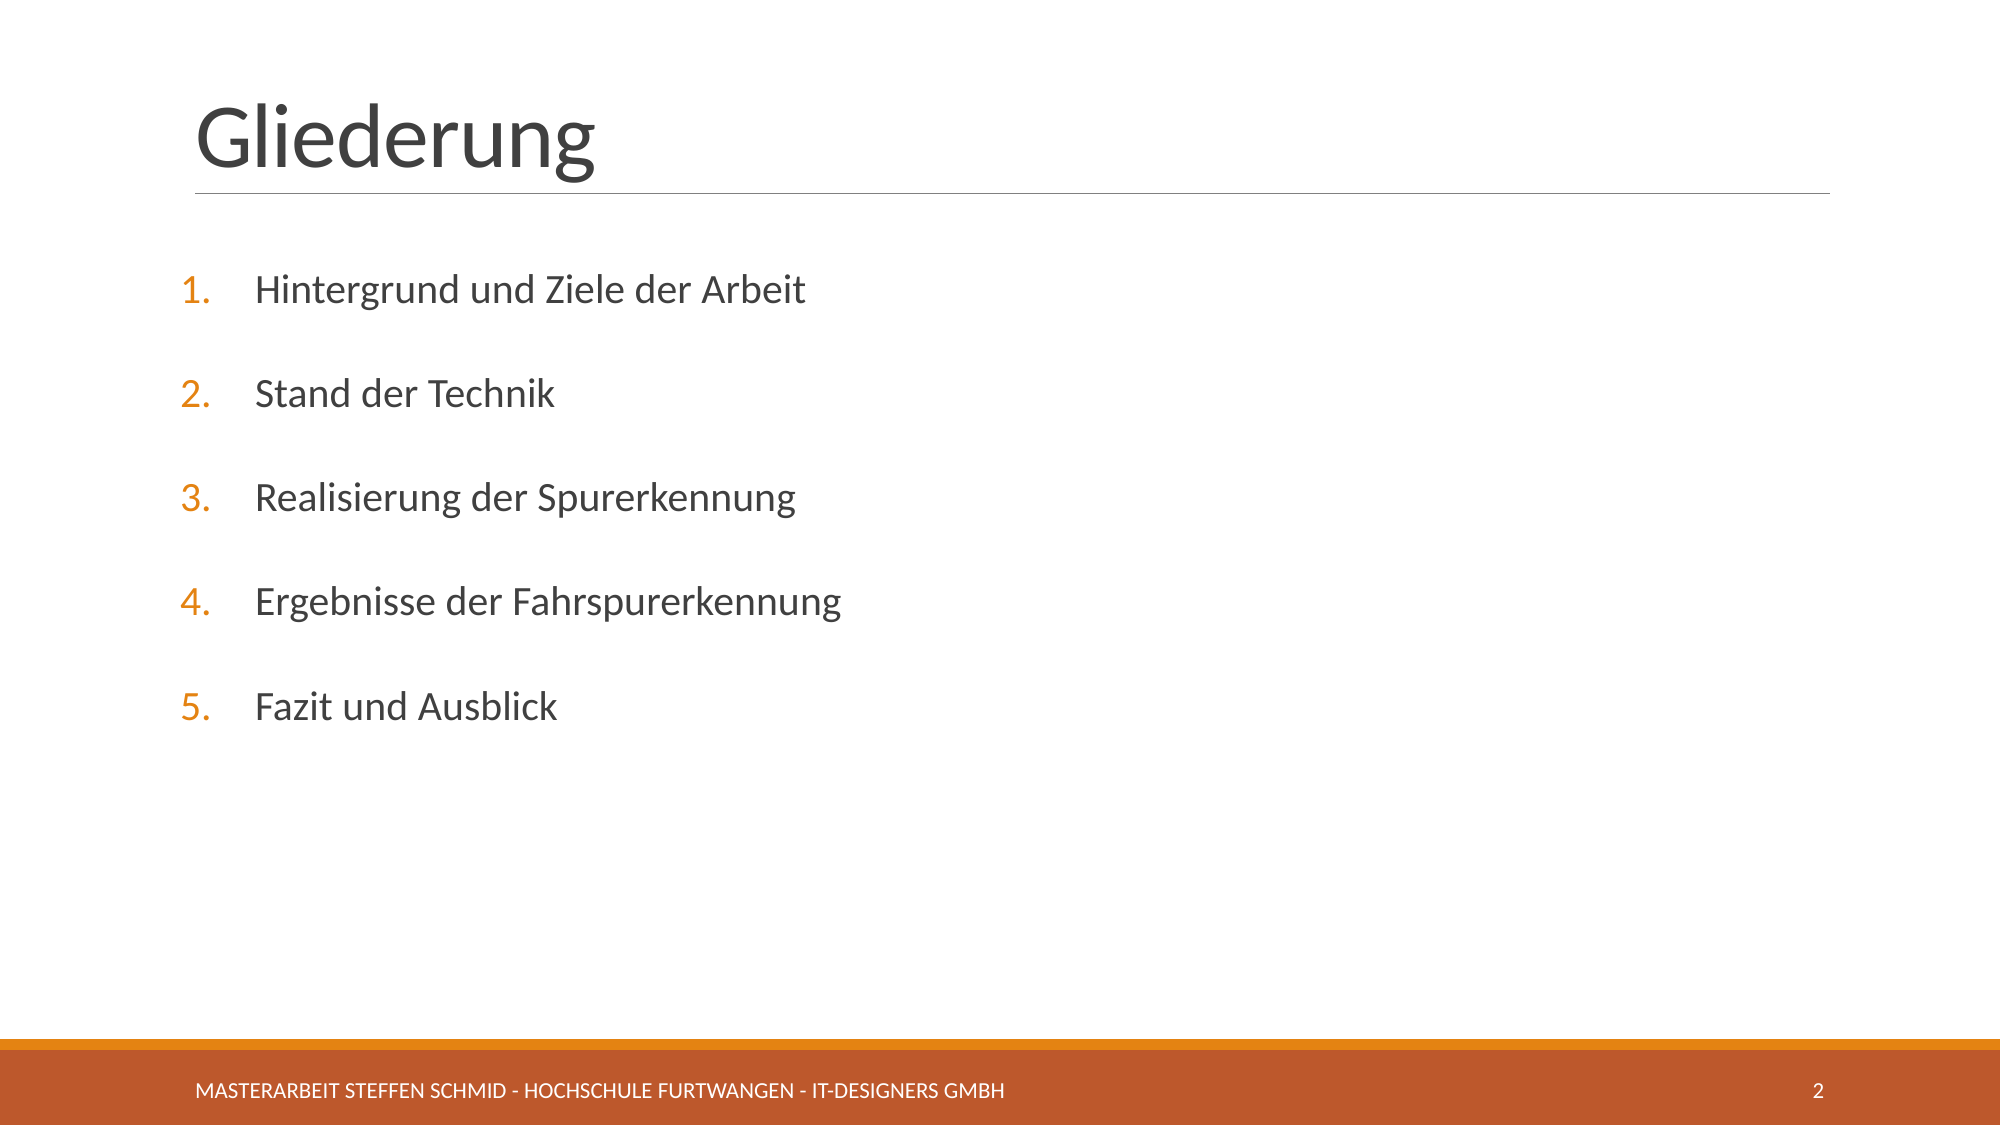

# Gliederung
Hintergrund und Ziele der Arbeit
Stand der Technik
Realisierung der Spurerkennung
Ergebnisse der Fahrspurerkennung
Fazit und Ausblick
Masterarbeit Steffen Schmid - Hochschule Furtwangen - IT-Designers GmbH
2